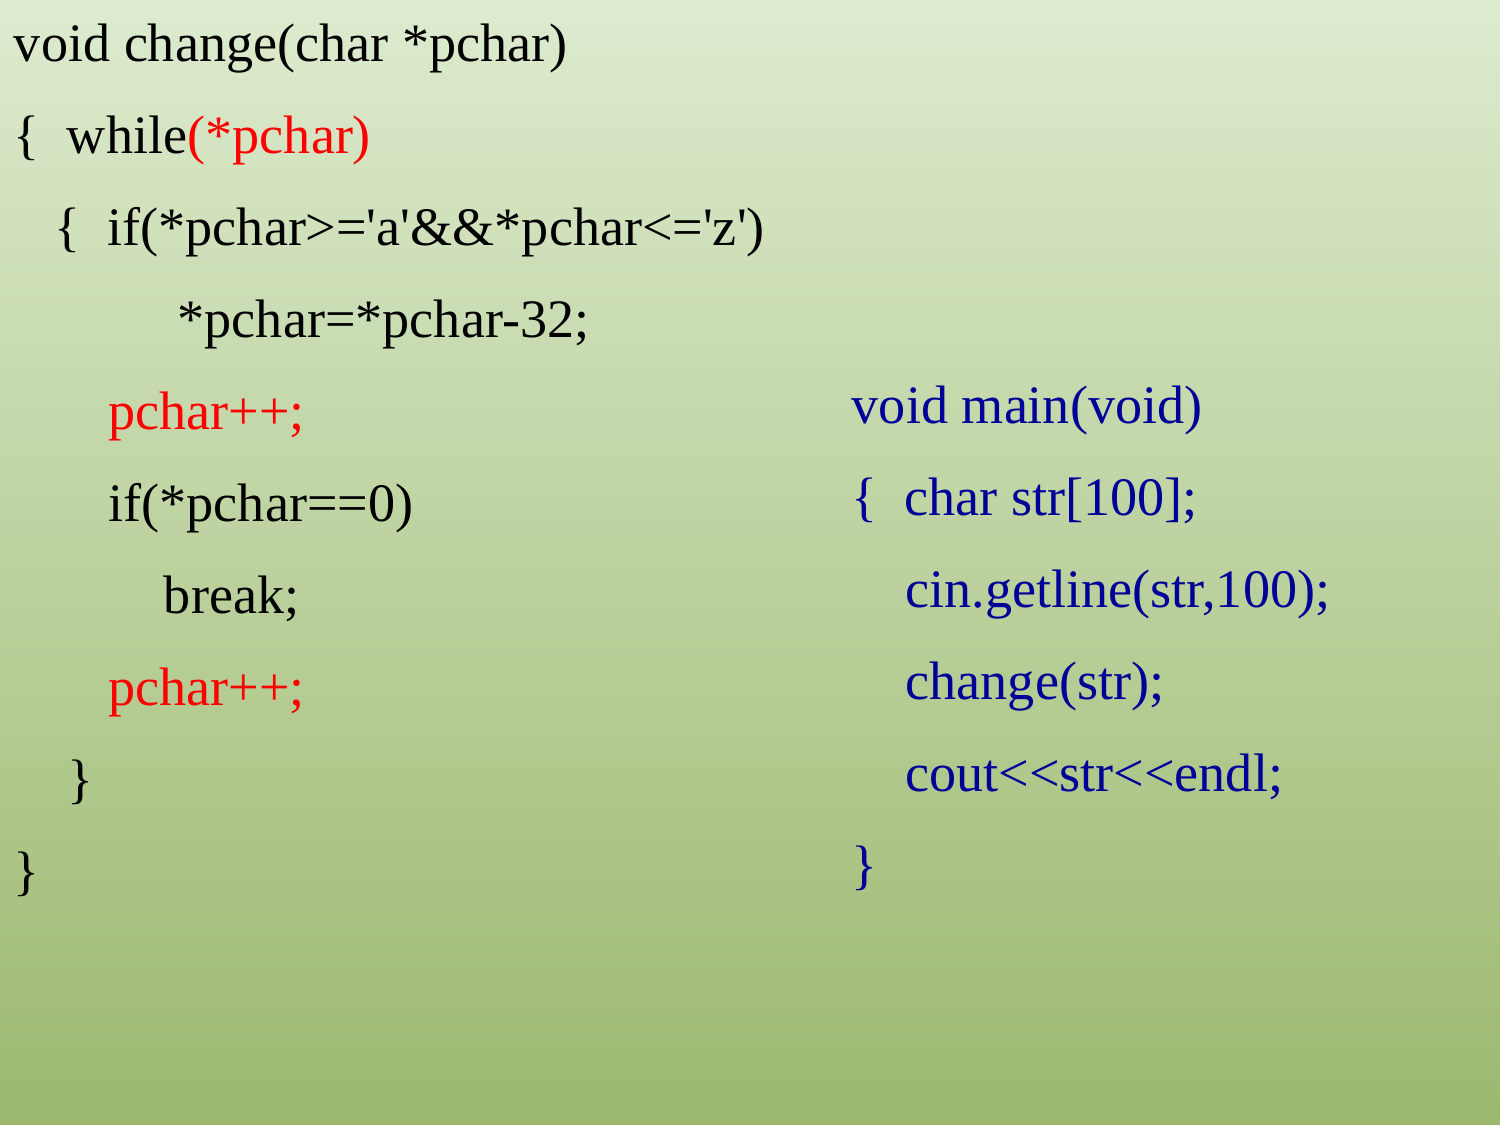

void change(char *pchar)
{  while(*pchar)
   {  if(*pchar>='a'&&*pchar<='z')
	 *pchar=*pchar-32;
       pchar++;
       if(*pchar==0)
	break;
       pchar++;
    }
}
void main(void)
{  char str[100];
    cin.getline(str,100);
    change(str);
    cout<<str<<endl;
}
455